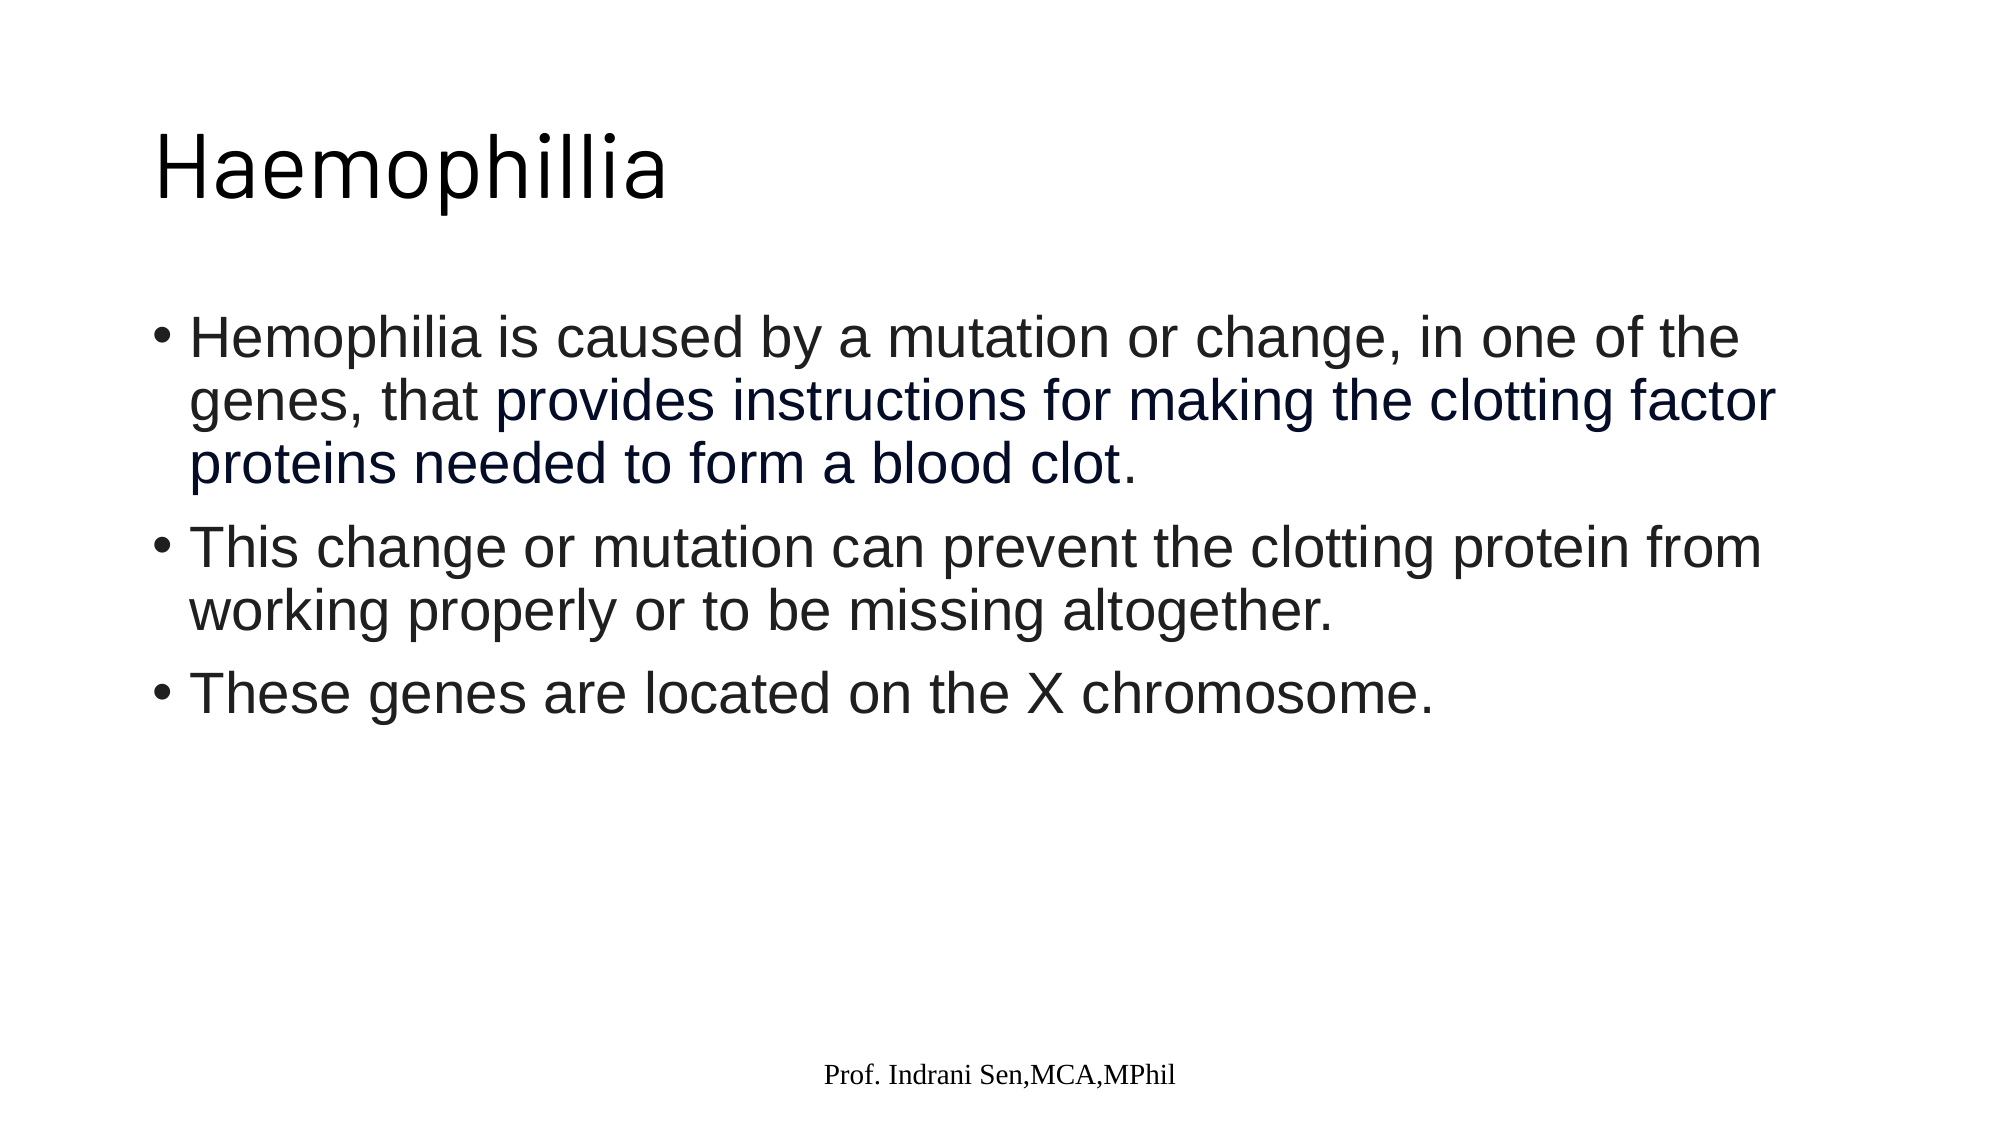

# Haemophillia
Hemophilia is caused by a mutation or change, in one of the genes, that provides instructions for making the clotting factor proteins needed to form a blood clot.
This change or mutation can prevent the clotting protein from working properly or to be missing altogether.
These genes are located on the X chromosome.
Prof. Indrani Sen,MCA,MPhil